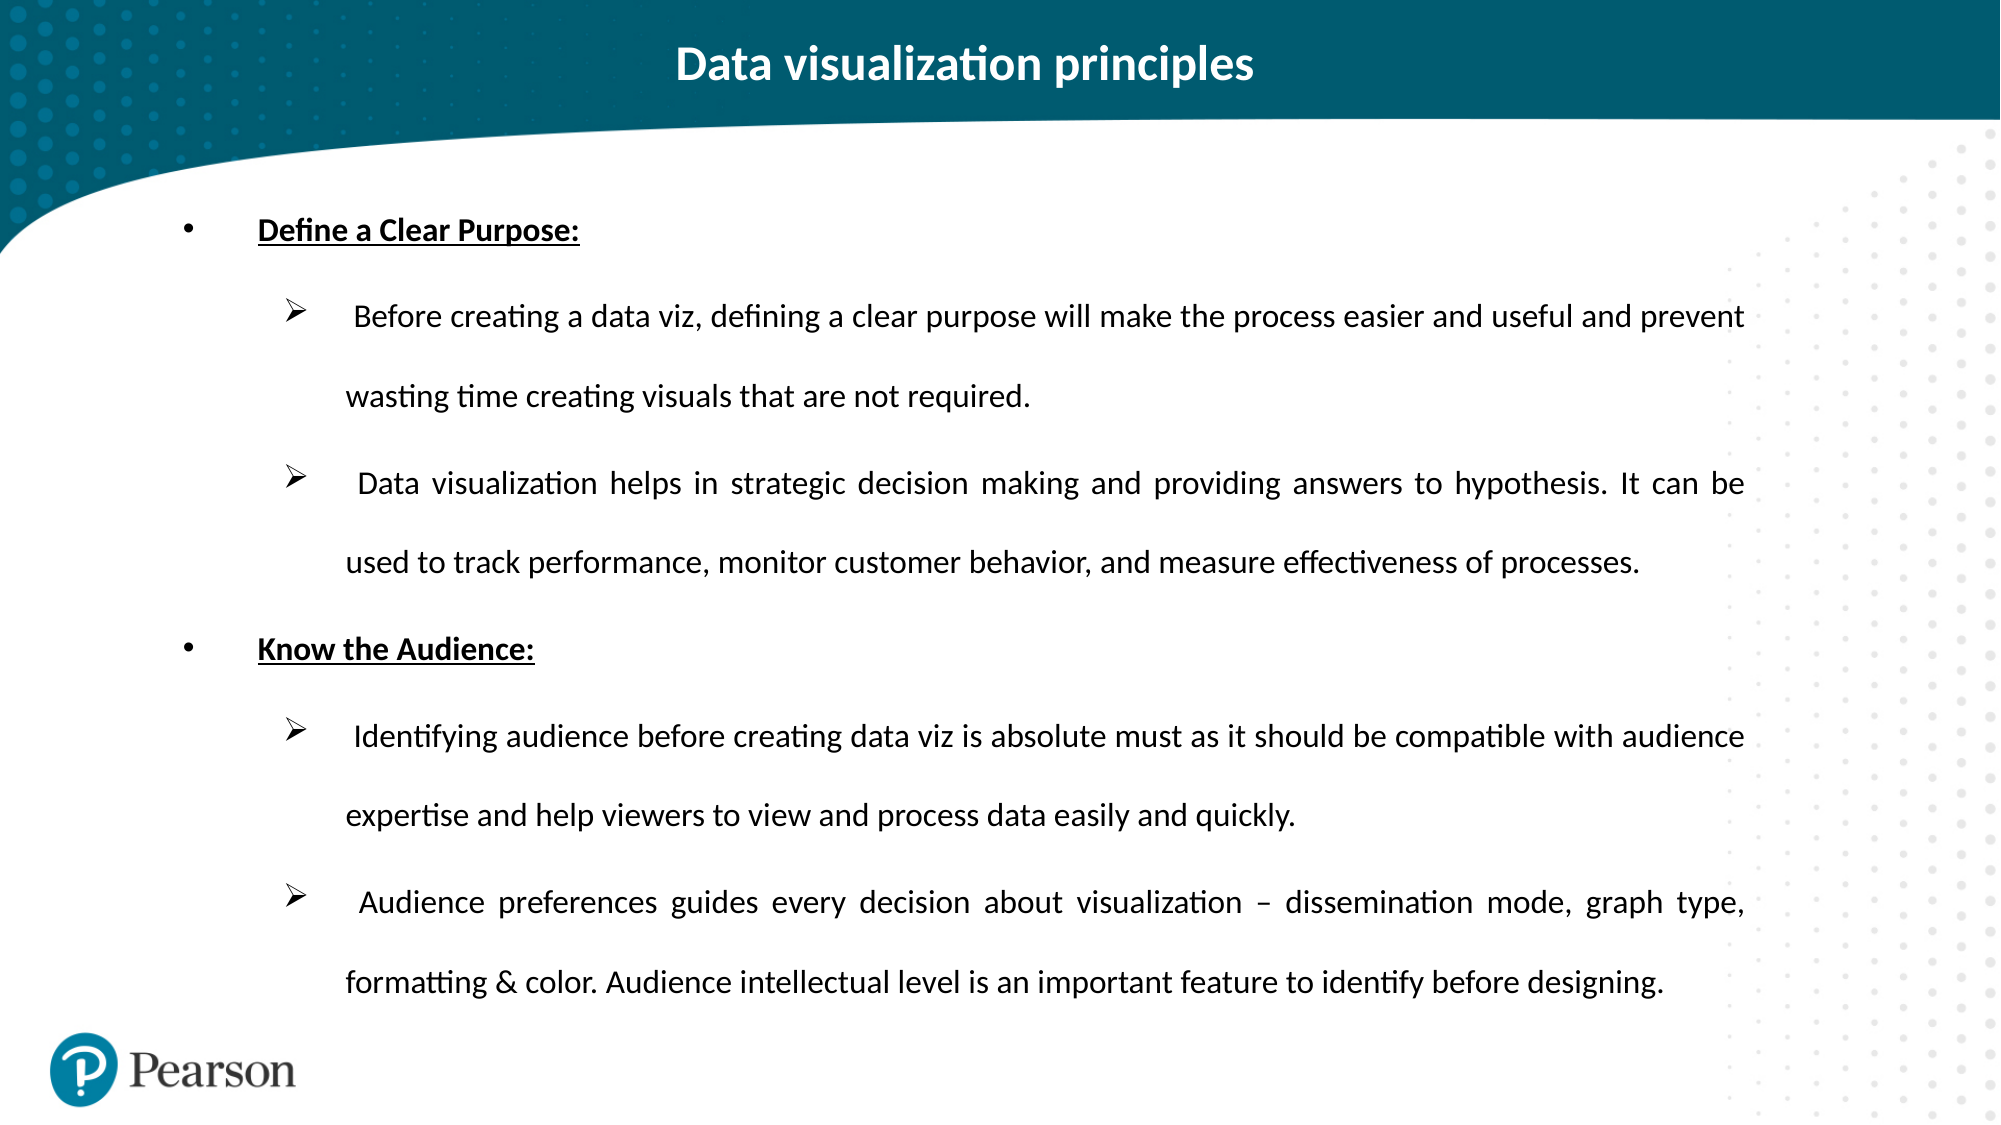

# Data visualization principles
Define a Clear Purpose:
 Before creating a data viz, defining a clear purpose will make the process easier and useful and prevent wasting time creating visuals that are not required.
 Data visualization helps in strategic decision making and providing answers to hypothesis. It can be used to track performance, monitor customer behavior, and measure effectiveness of processes.
Know the Audience:
 Identifying audience before creating data viz is absolute must as it should be compatible with audience expertise and help viewers to view and process data easily and quickly.
 Audience preferences guides every decision about visualization – dissemination mode, graph type, formatting & color. Audience intellectual level is an important feature to identify before designing.